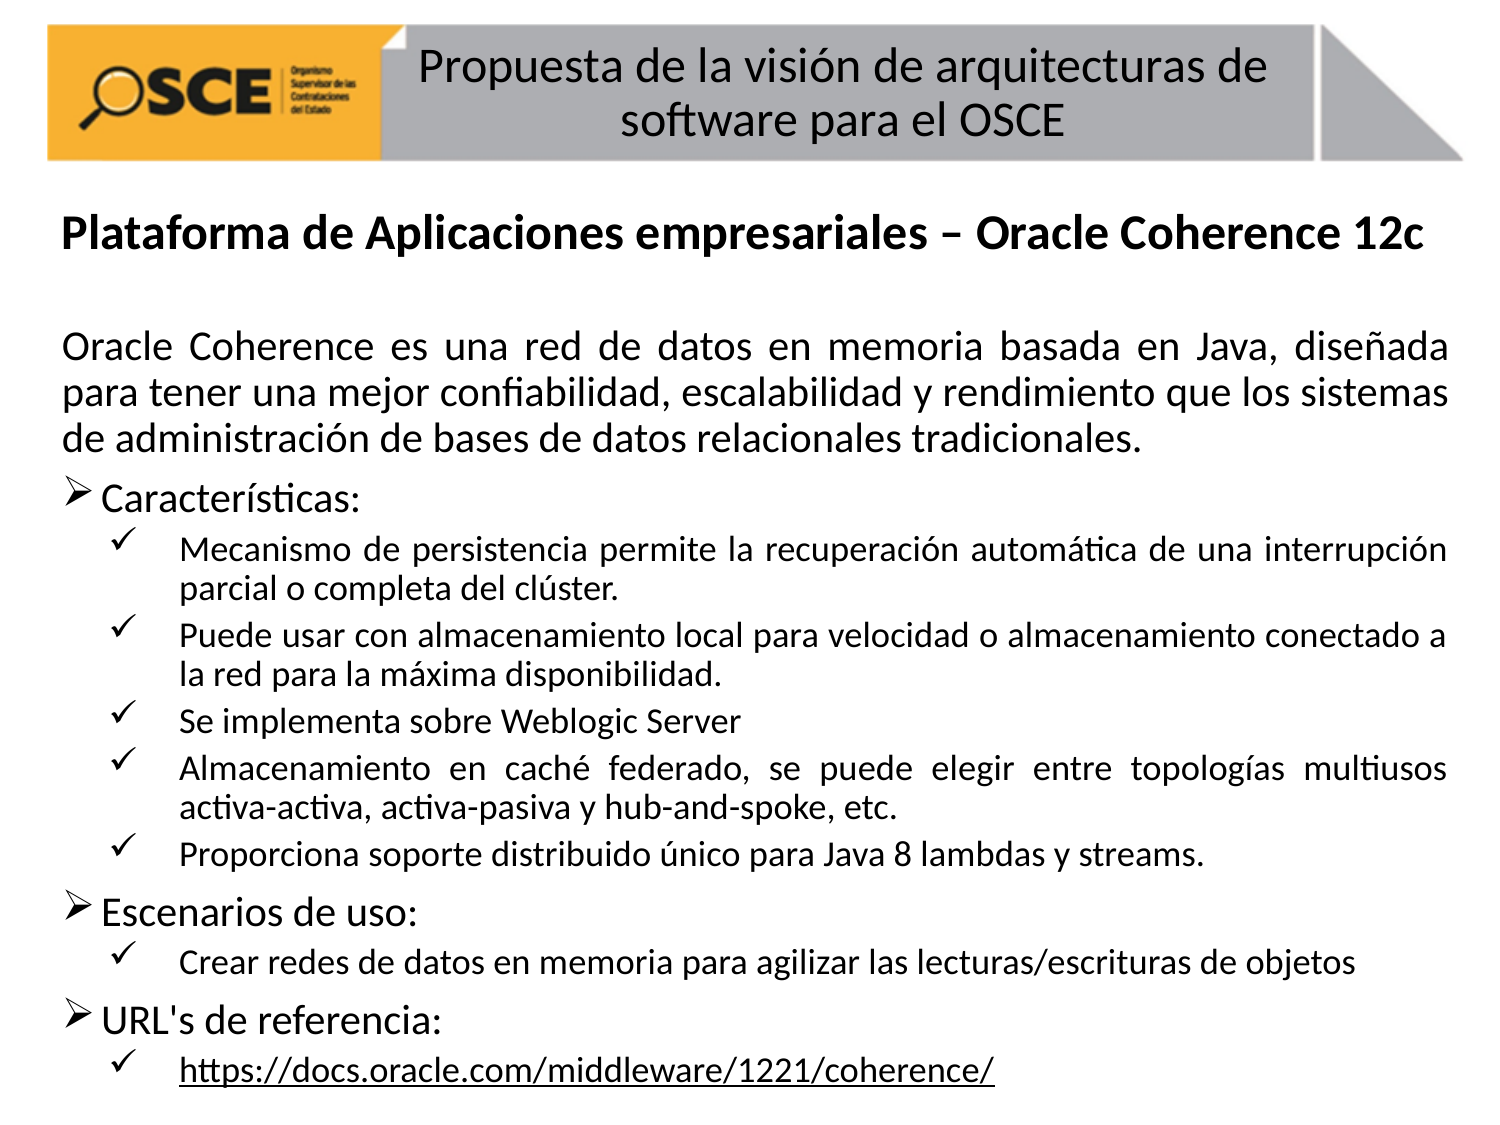

# Propuesta de la visión de arquitecturas de software para el OSCE
Plataforma de Aplicaciones empresariales – Oracle Coherence 12c
Oracle Coherence es una red de datos en memoria basada en Java, diseñada para tener una mejor confiabilidad, escalabilidad y rendimiento que los sistemas de administración de bases de datos relacionales tradicionales.
Características:
Mecanismo de persistencia permite la recuperación automática de una interrupción parcial o completa del clúster.
Puede usar con almacenamiento local para velocidad o almacenamiento conectado a la red para la máxima disponibilidad.
Se implementa sobre Weblogic Server
Almacenamiento en caché federado, se puede elegir entre topologías multiusos activa-activa, activa-pasiva y hub-and-spoke, etc.
Proporciona soporte distribuido único para Java 8 lambdas y streams.
Escenarios de uso:
Crear redes de datos en memoria para agilizar las lecturas/escrituras de objetos
URL's de referencia:
https://docs.oracle.com/middleware/1221/coherence/